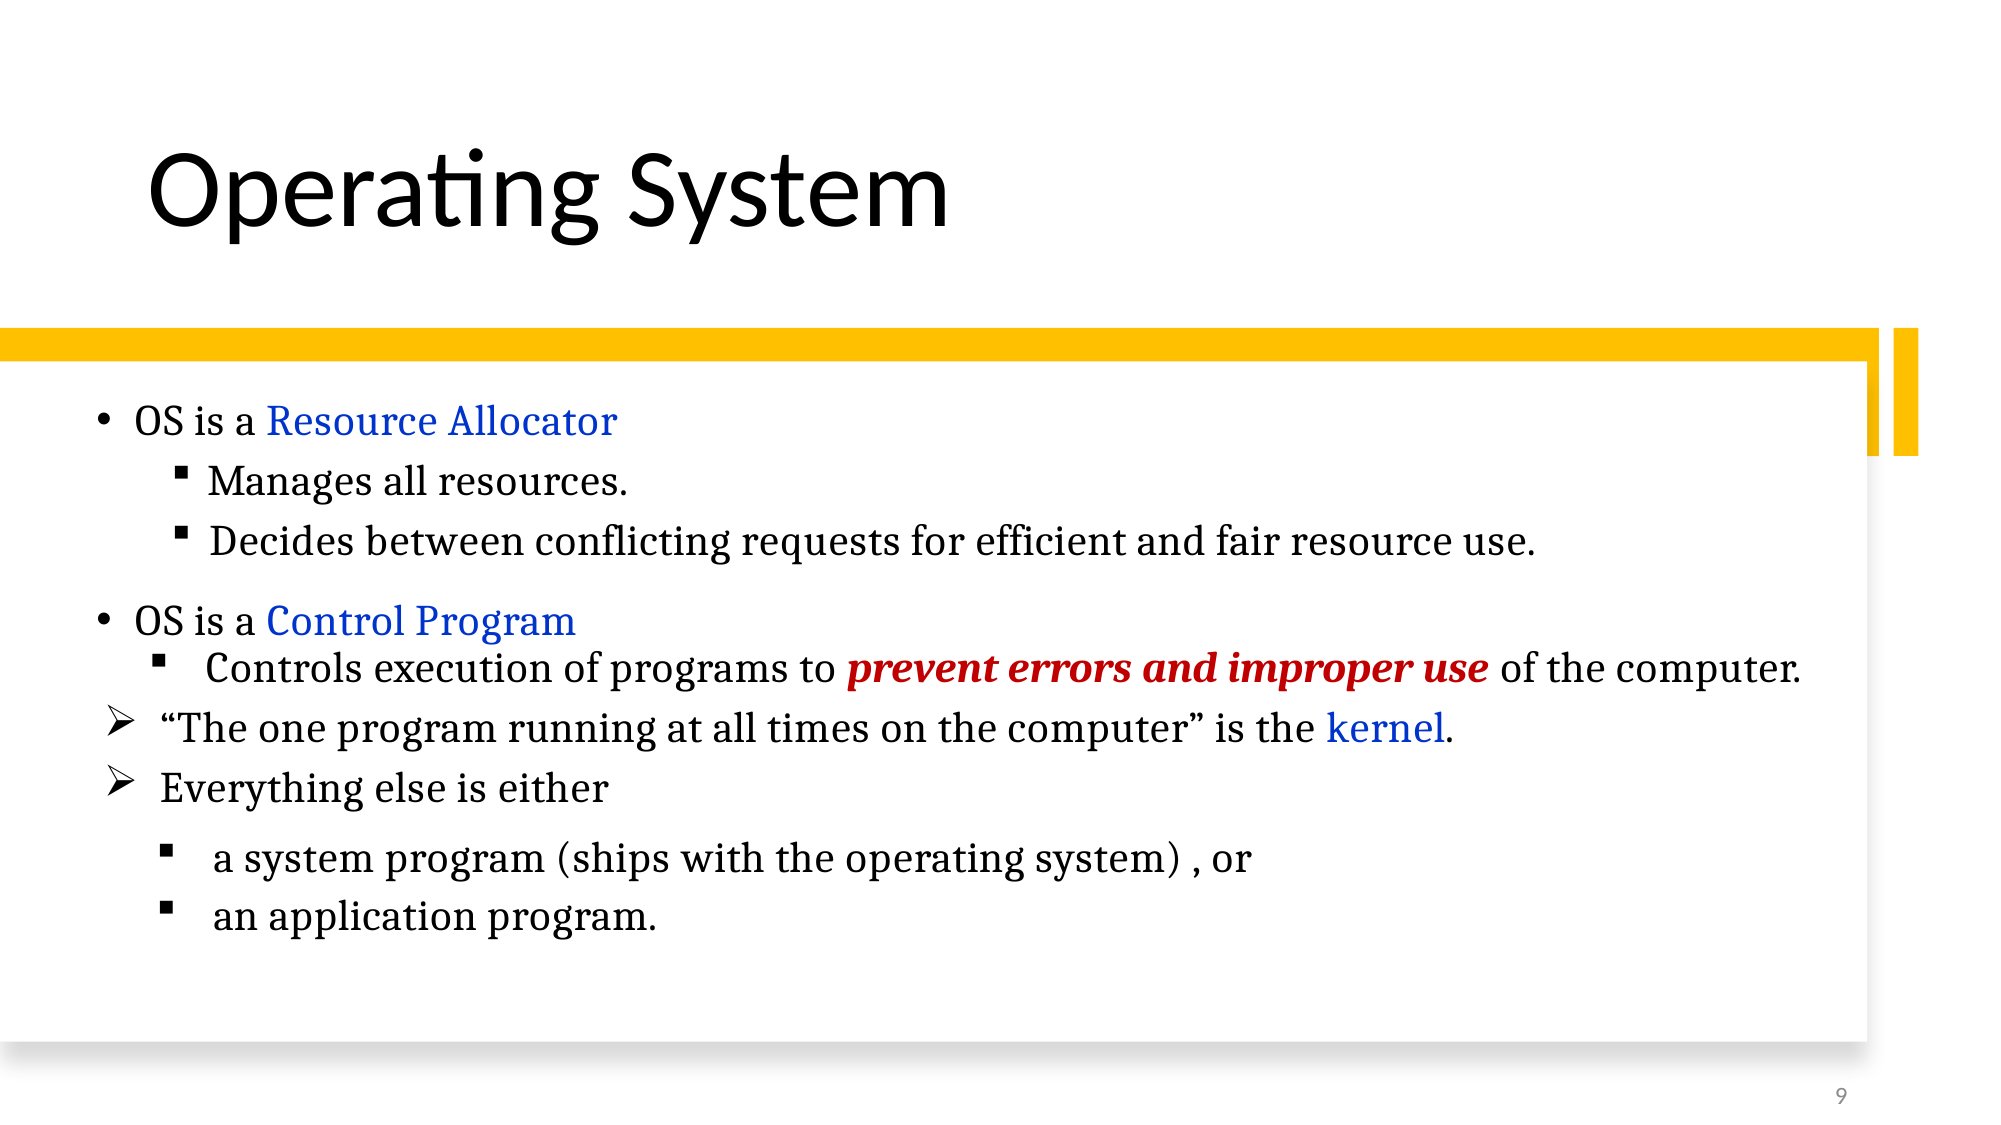

# Operating System

OS is a Resource Allocator
Manages all resources.
Decides between conflicting requests for efficient and fair resource use.
OS is a Control Program
Controls execution of programs to prevent errors and improper use of the computer.
“The one program running at all times on the computer” is the kernel.
Everything else is either
a system program (ships with the operating system) , or
an application program.

9